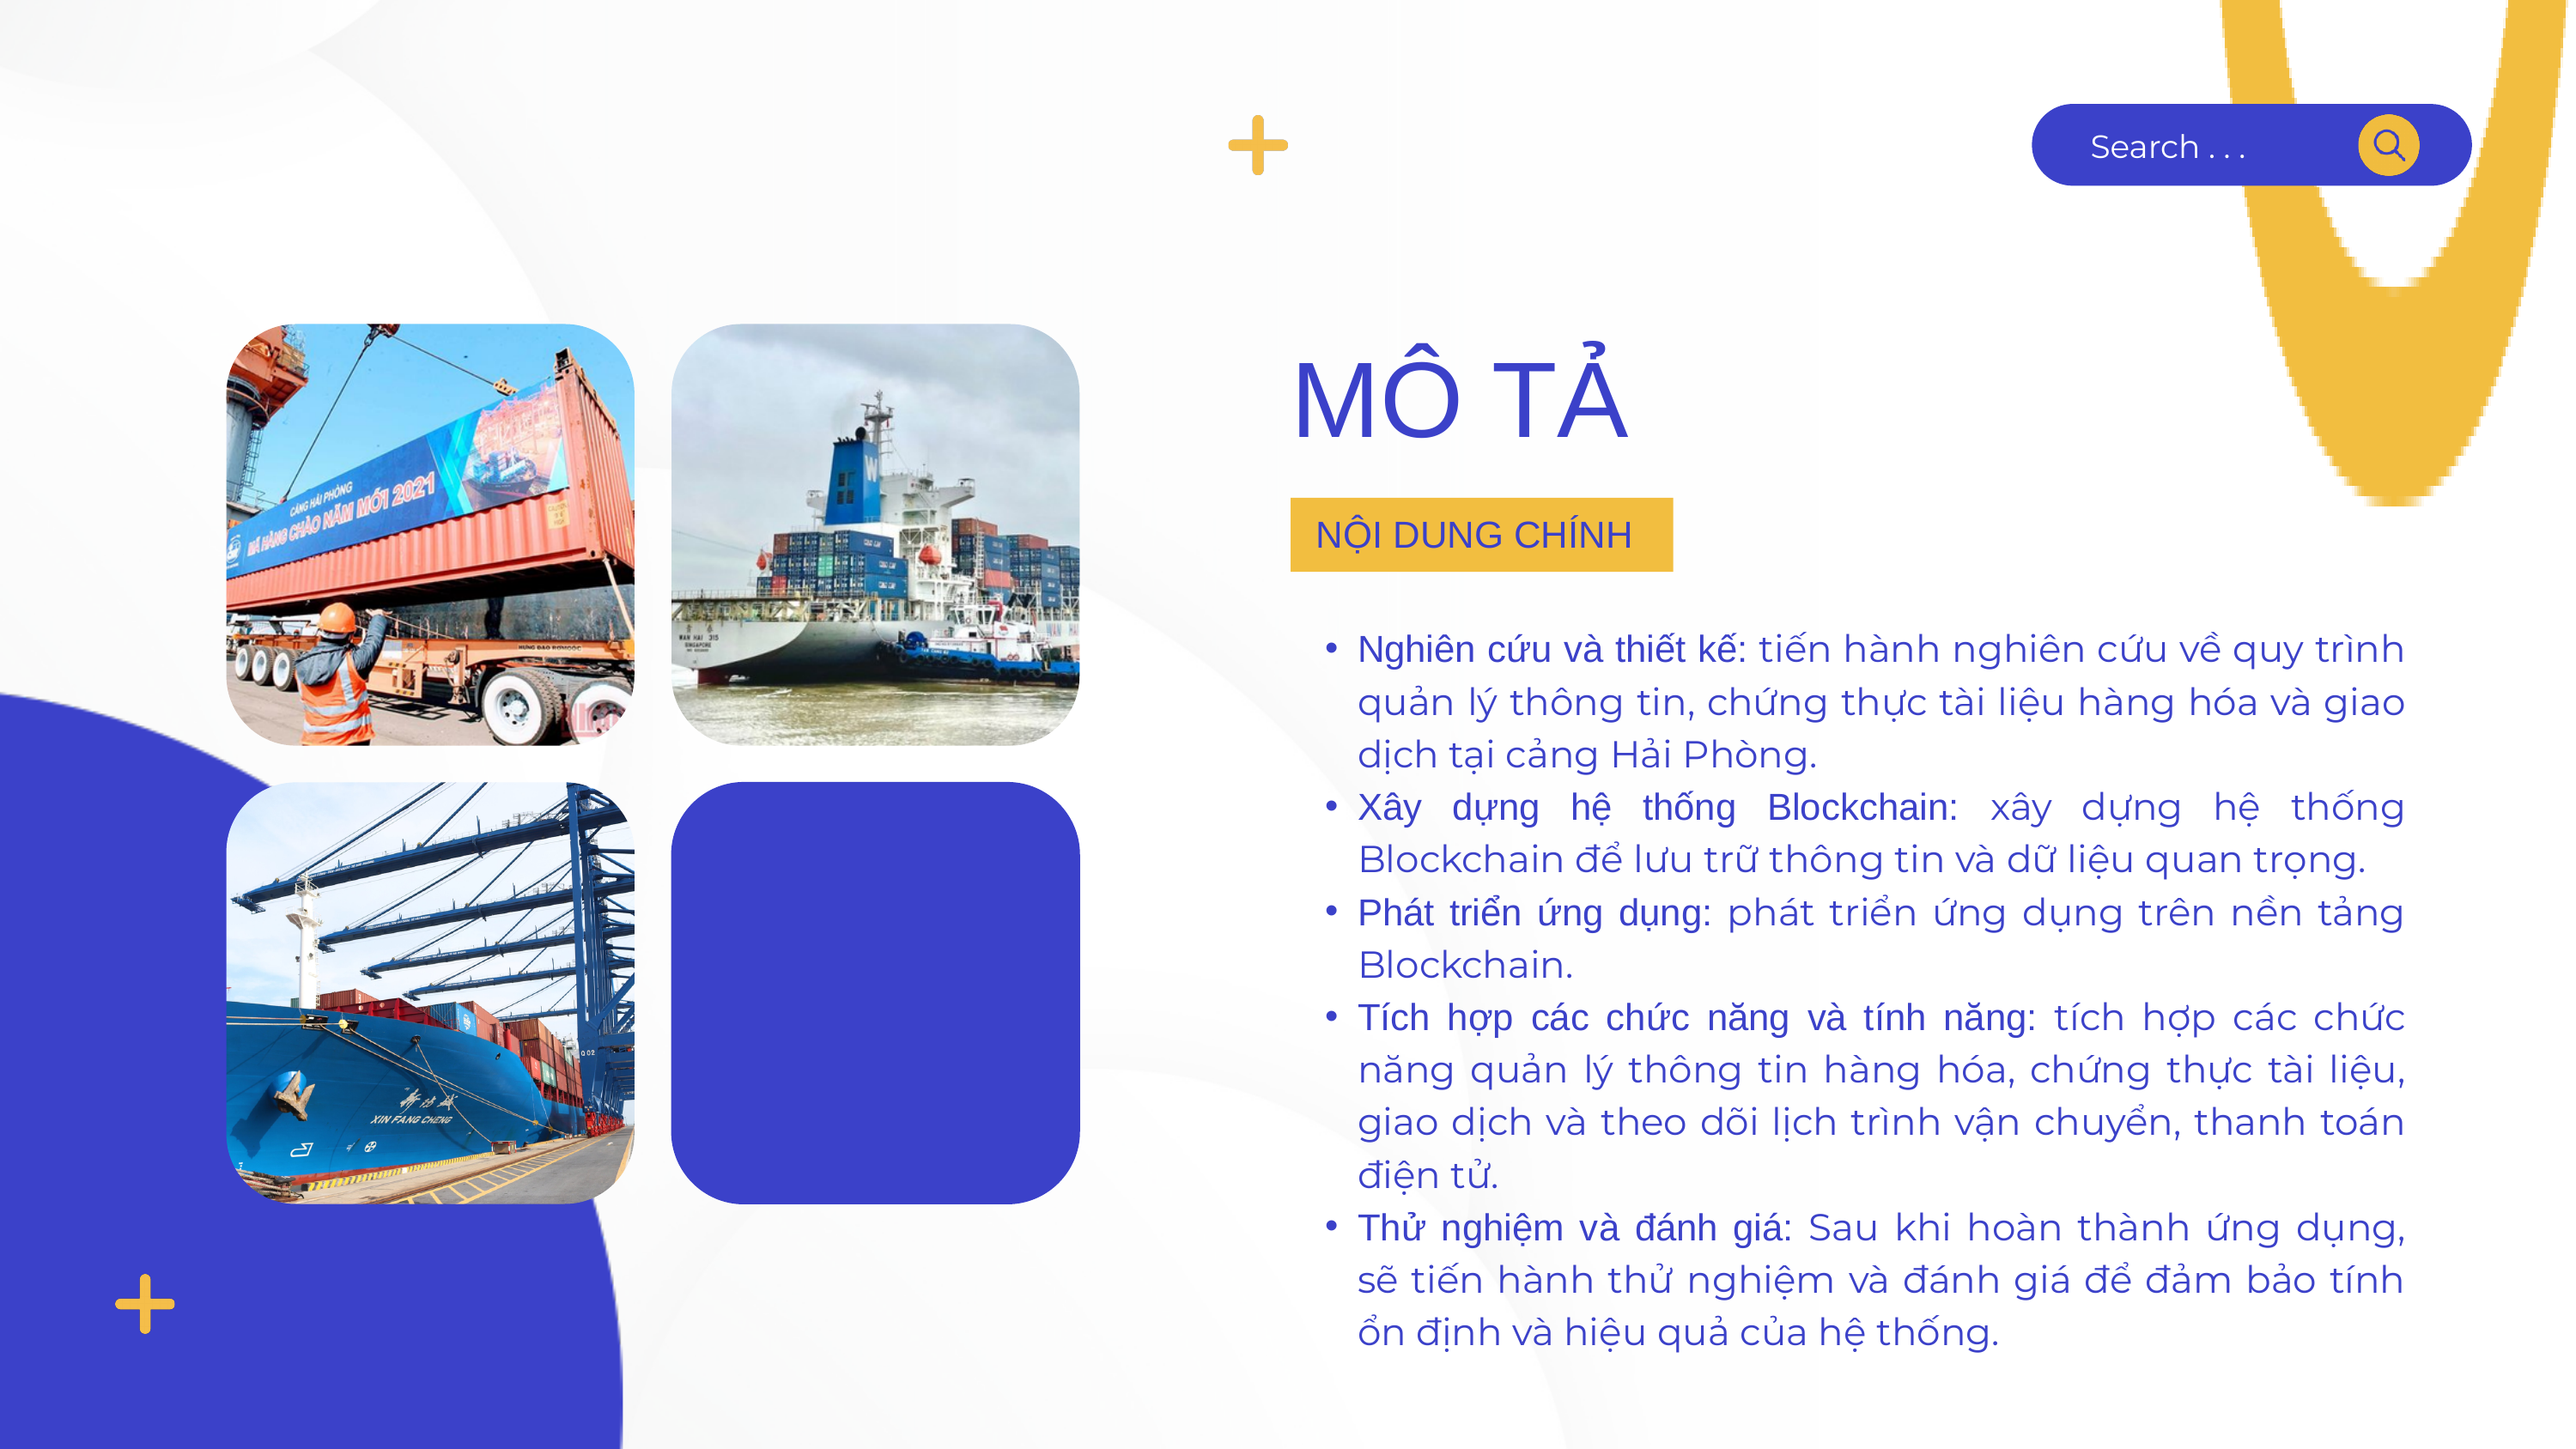

Search . . .

MÔ TẢ

NỘI DUNG CHÍNH
Nghiên cứu và thiết kế: tiến hành nghiên cứu về quy trình quản lý thông tin, chứng thực tài liệu hàng hóa và giao dịch tại cảng Hải Phòng.
Xây dựng hệ thống Blockchain: xây dựng hệ thống Blockchain để lưu trữ thông tin và dữ liệu quan trọng.
Phát triển ứng dụng: phát triển ứng dụng trên nền tảng Blockchain.
Tích hợp các chức năng và tính năng: tích hợp các chức năng quản lý thông tin hàng hóa, chứng thực tài liệu, giao dịch và theo dõi lịch trình vận chuyển, thanh toán điện tử.
Thử nghiệm và đánh giá: Sau khi hoàn thành ứng dụng, sẽ tiến hành thử nghiệm và đánh giá để đảm bảo tính ổn định và hiệu quả của hệ thống.